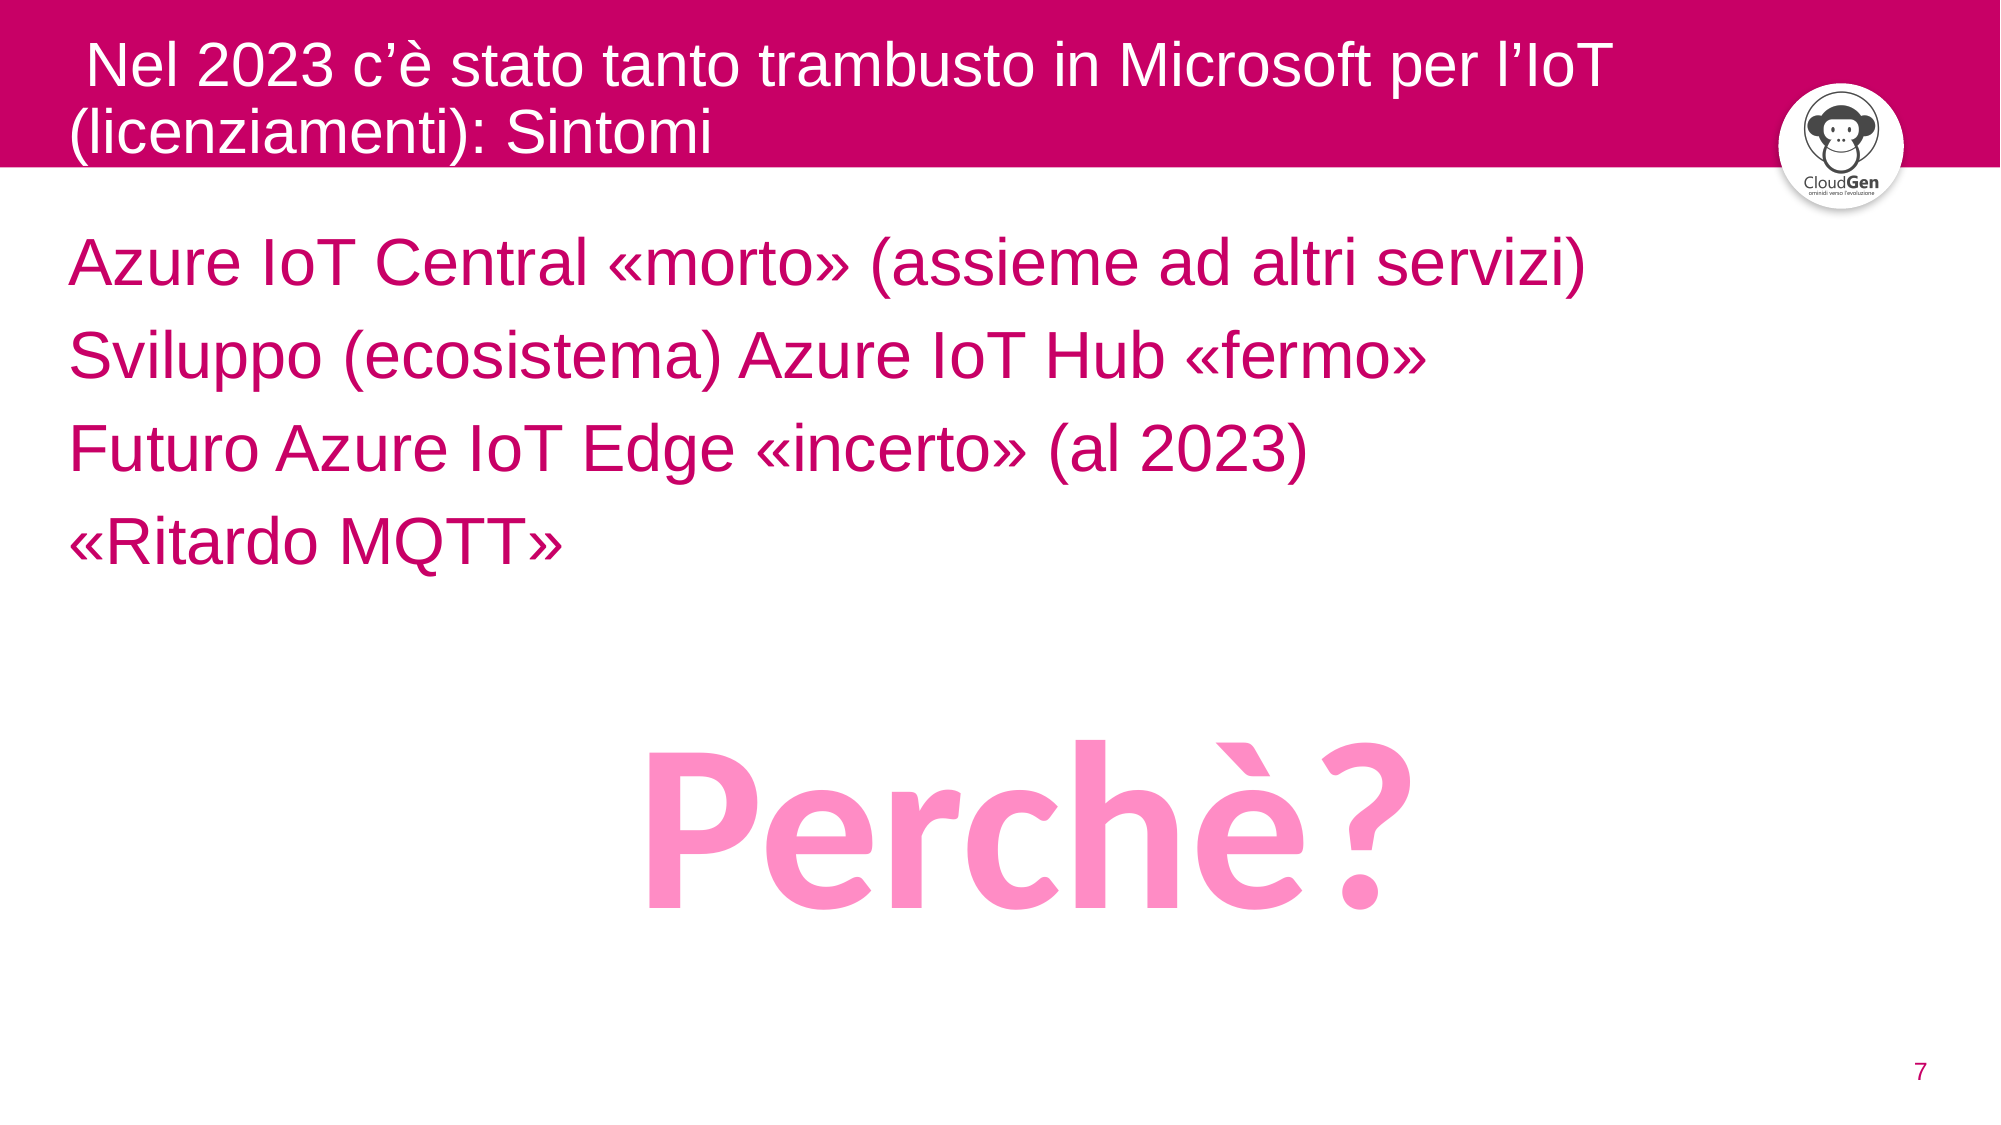

# Nel 2023 c’è stato tanto trambusto in Microsoft per l’IoT (licenziamenti): Sintomi
Azure IoT Central «morto» (assieme ad altri servizi)
Sviluppo (ecosistema) Azure IoT Hub «fermo»
Futuro Azure IoT Edge «incerto» (al 2023)
«Ritardo MQTT»

Perchè?